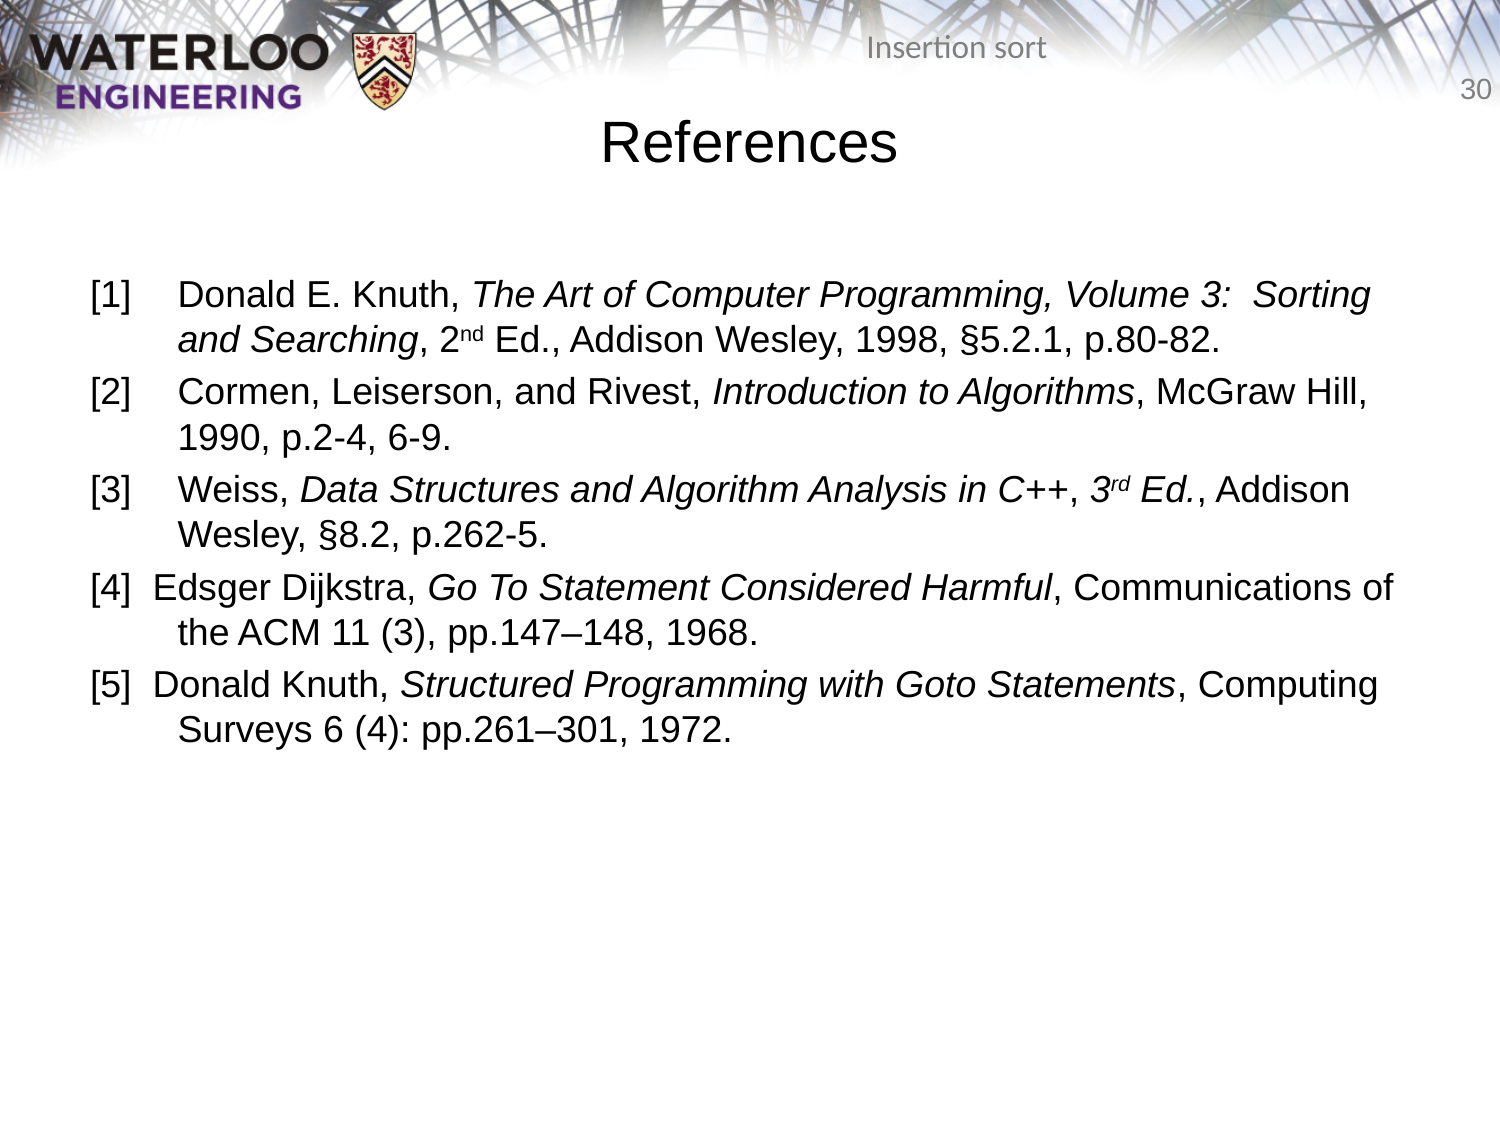

# References
[1]	Donald E. Knuth, The Art of Computer Programming, Volume 3:  Sorting and Searching, 2nd Ed., Addison Wesley, 1998, §5.2.1, p.80-82.
[2]	Cormen, Leiserson, and Rivest, Introduction to Algorithms, McGraw Hill, 1990, p.2-4, 6-9.
[3]	Weiss, Data Structures and Algorithm Analysis in C++, 3rd Ed., Addison Wesley, §8.2, p.262-5.
[4]  Edsger Dijkstra, Go To Statement Considered Harmful, Communications of the ACM 11 (3), pp.147–148, 1968.
[5]  Donald Knuth, Structured Programming with Goto Statements, Computing Surveys 6 (4): pp.261–301, 1972.